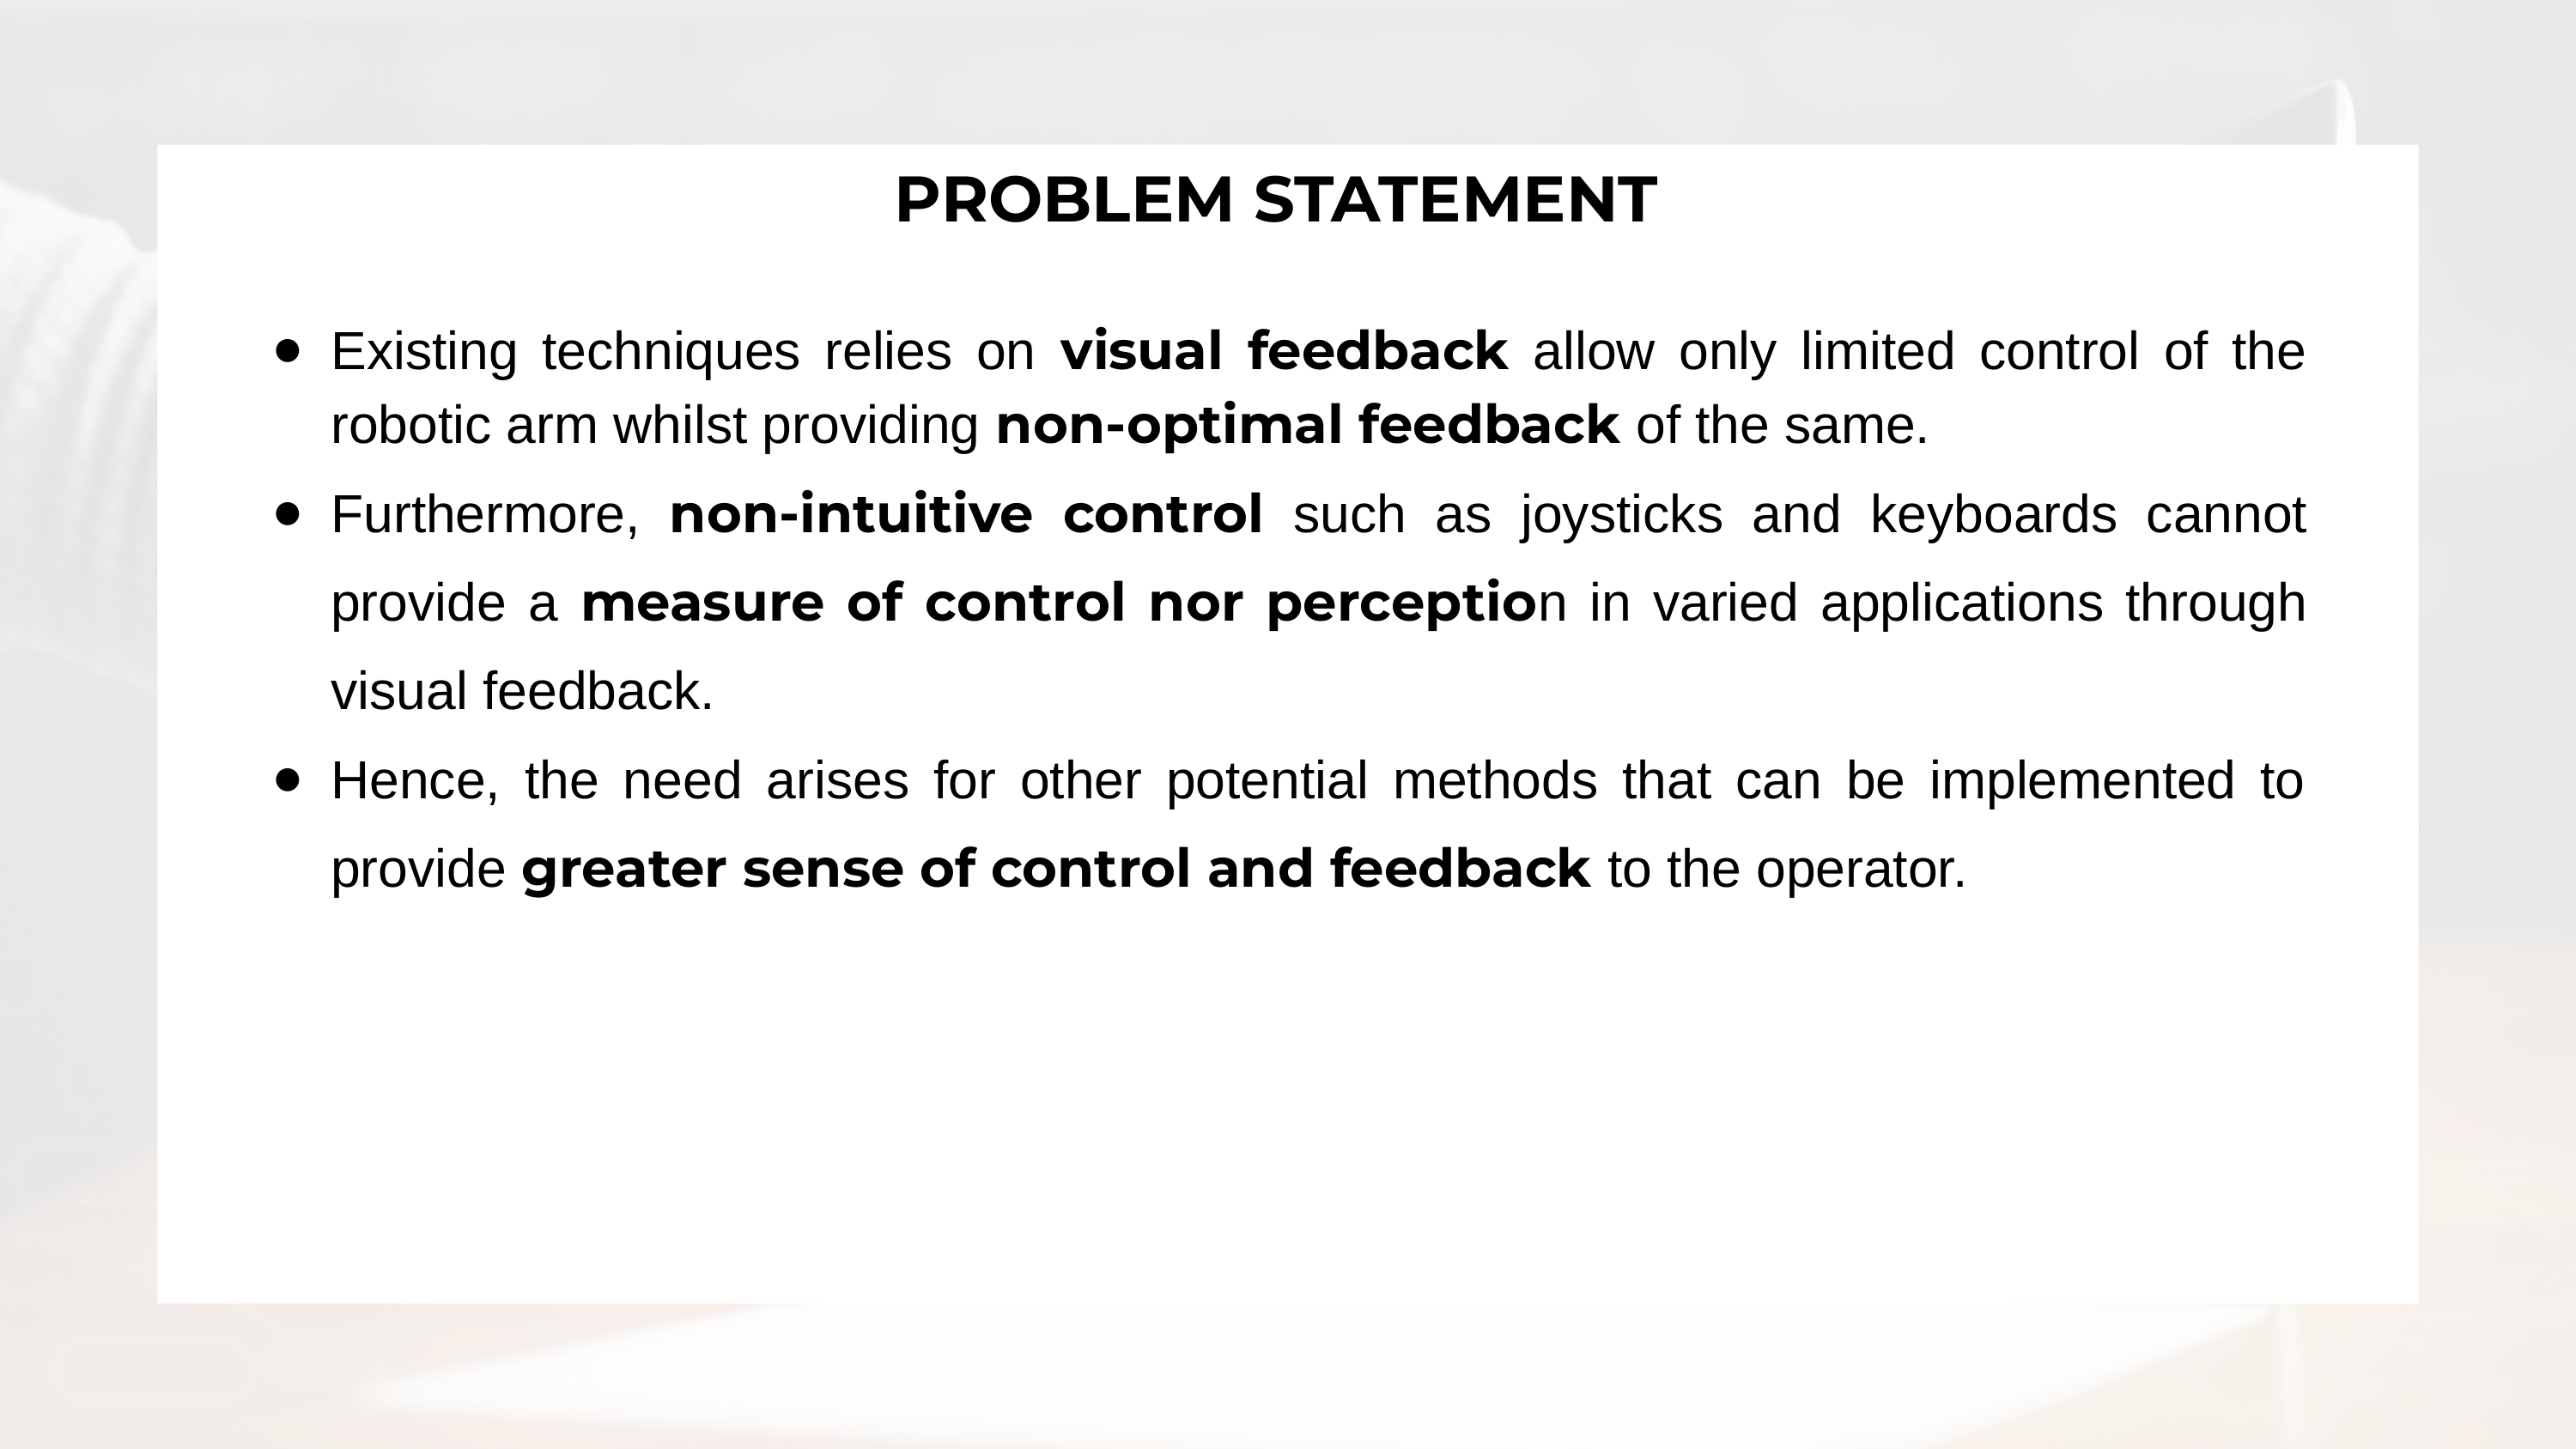

# PROBLEM STATEMENT
Existing techniques relies on visual feedback allow only limited control of the robotic arm whilst providing non-optimal feedback of the same.
Furthermore, non-intuitive control such as joysticks and keyboards cannot provide a measure of control nor perception in varied applications through visual feedback.
Hence, the need arises for other potential methods that can be implemented to provide greater sense of control and feedback to the operator.